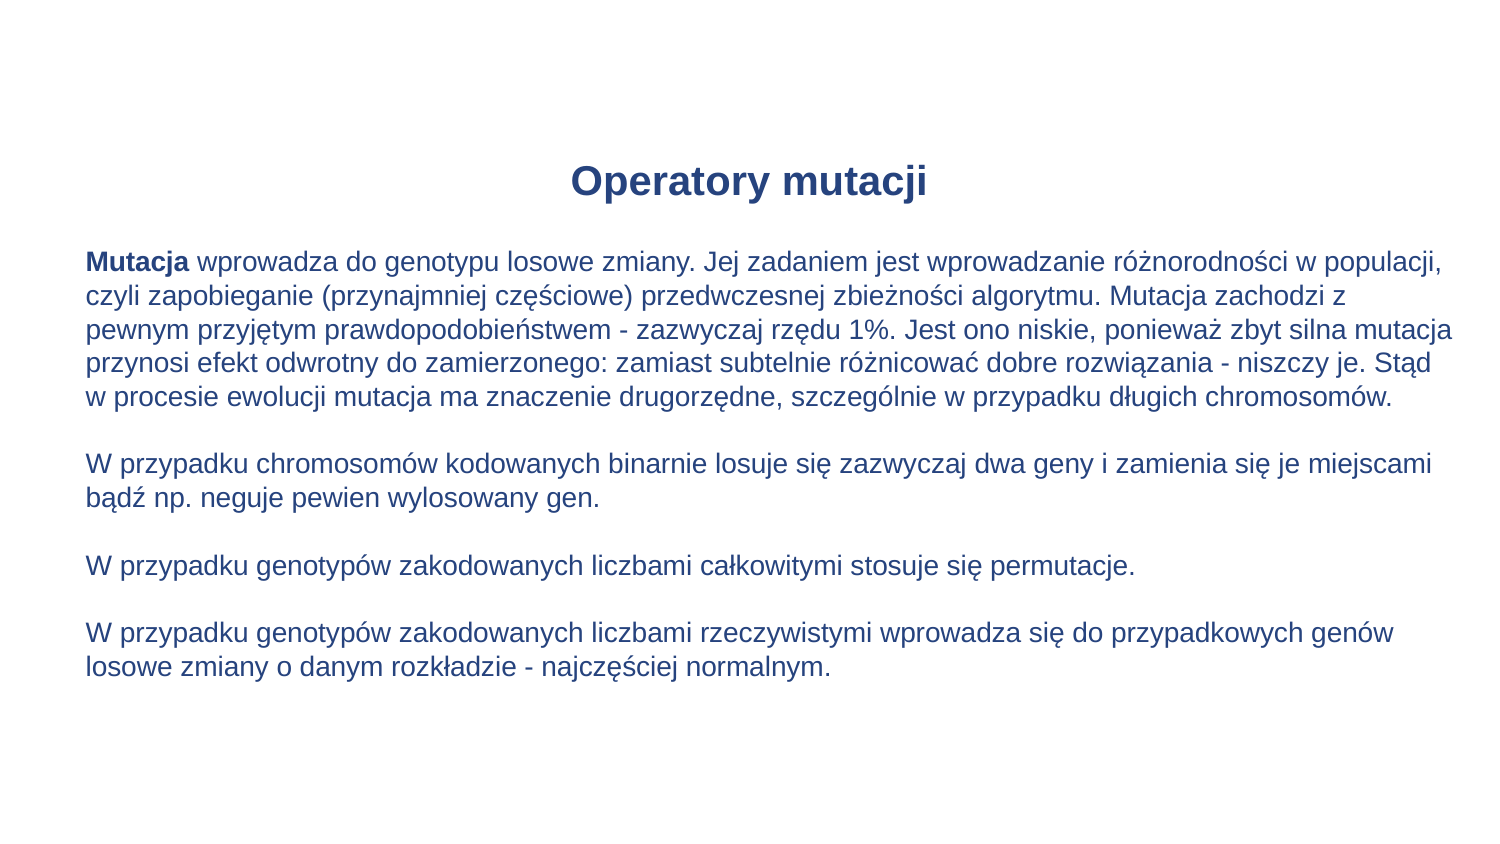

17.01.2025
# Operatory mutacji
Mutacja wprowadza do genotypu losowe zmiany. Jej zadaniem jest wprowadzanie różnorodności w populacji, czyli zapobieganie (przynajmniej częściowe) przedwczesnej zbieżności algorytmu. Mutacja zachodzi z pewnym przyjętym prawdopodobieństwem - zazwyczaj rzędu 1%. Jest ono niskie, ponieważ zbyt silna mutacja przynosi efekt odwrotny do zamierzonego: zamiast subtelnie różnicować dobre rozwiązania - niszczy je. Stąd w procesie ewolucji mutacja ma znaczenie drugorzędne, szczególnie w przypadku długich chromosomów.

W przypadku chromosomów kodowanych binarnie losuje się zazwyczaj dwa geny i zamienia się je miejscami bądź np. neguje pewien wylosowany gen.

W przypadku genotypów zakodowanych liczbami całkowitymi stosuje się permutacje.

W przypadku genotypów zakodowanych liczbami rzeczywistymi wprowadza się do przypadkowych genów losowe zmiany o danym rozkładzie - najczęściej normalnym.